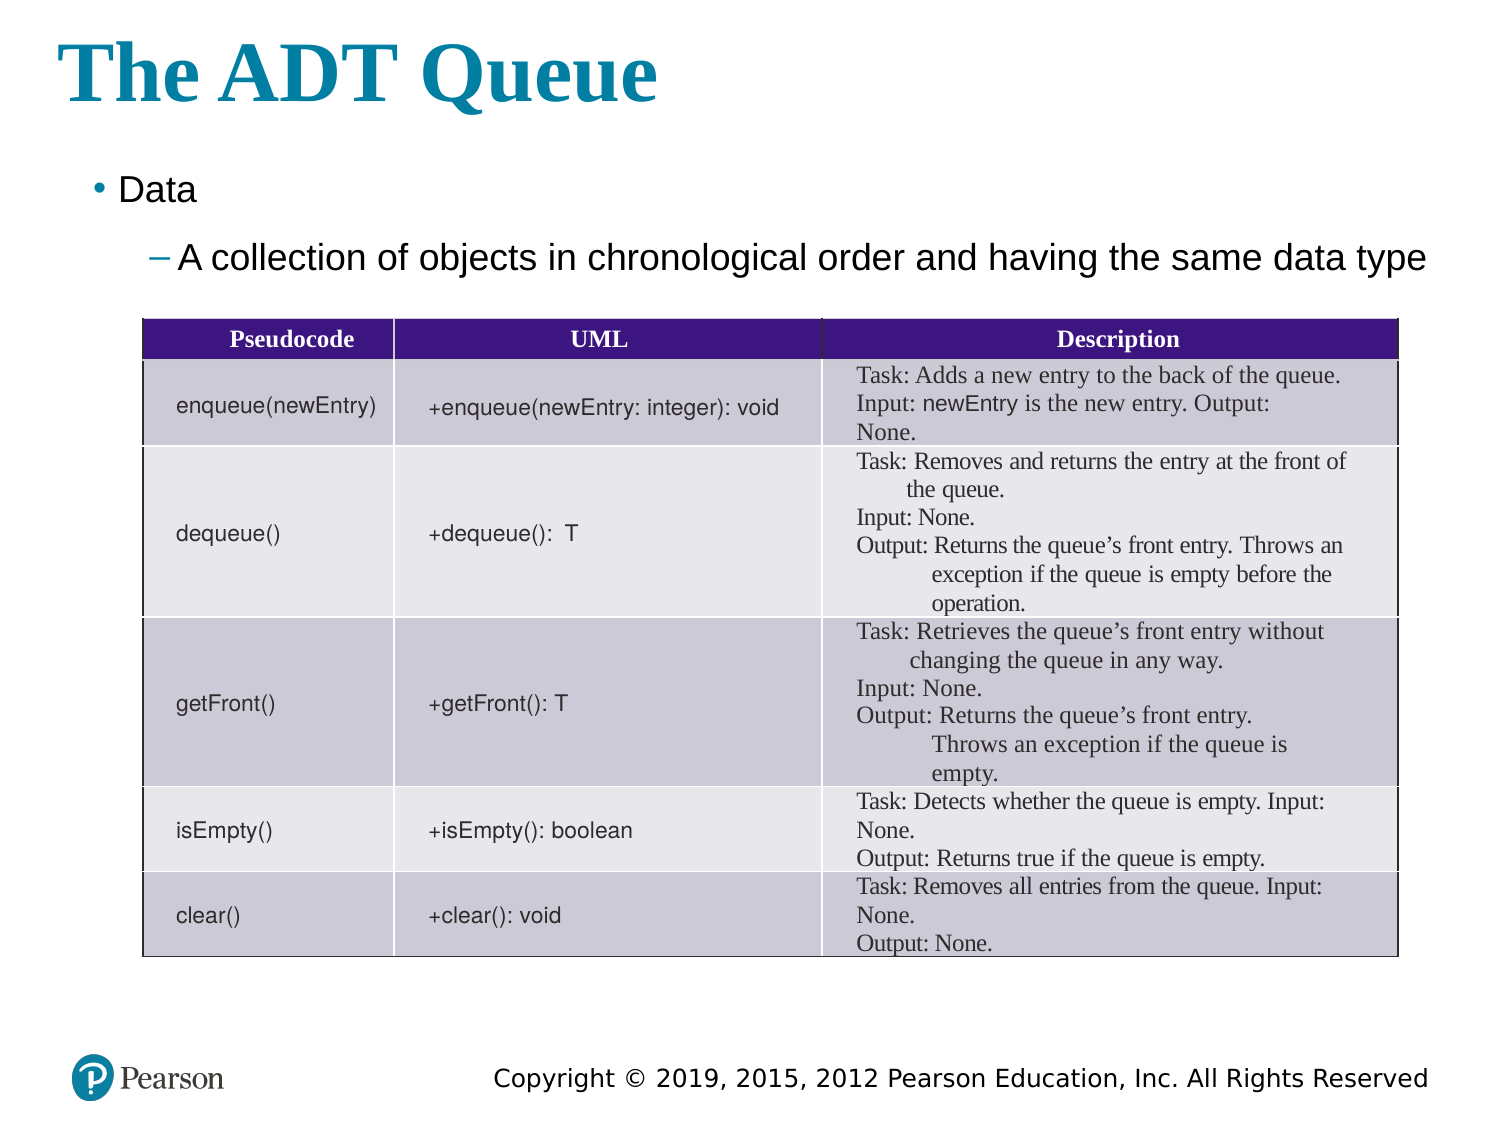

# The ADT Queue
Data
A collection of objects in chronological order and having the same data type
| Pseudocode | UML | Description |
| --- | --- | --- |
| enqueue(newEntry) | +enqueue(newEntry: integer): void | Task: Adds a new entry to the back of the queue. Input: newEntry is the new entry. Output: None. |
| dequeue() | +dequeue(): T | Task: Removes and returns the entry at the front of the queue. Input: None. Output: Returns the queue’s front entry. Throws an exception if the queue is empty before the operation. |
| getFront() | +getFront(): T | Task: Retrieves the queue’s front entry without changing the queue in any way. Input: None. Output: Returns the queue’s front entry. Throws an exception if the queue is empty. |
| isEmpty() | +isEmpty(): boolean | Task: Detects whether the queue is empty. Input: None. Output: Returns true if the queue is empty. |
| clear() | +clear(): void | Task: Removes all entries from the queue. Input: None. Output: None. |